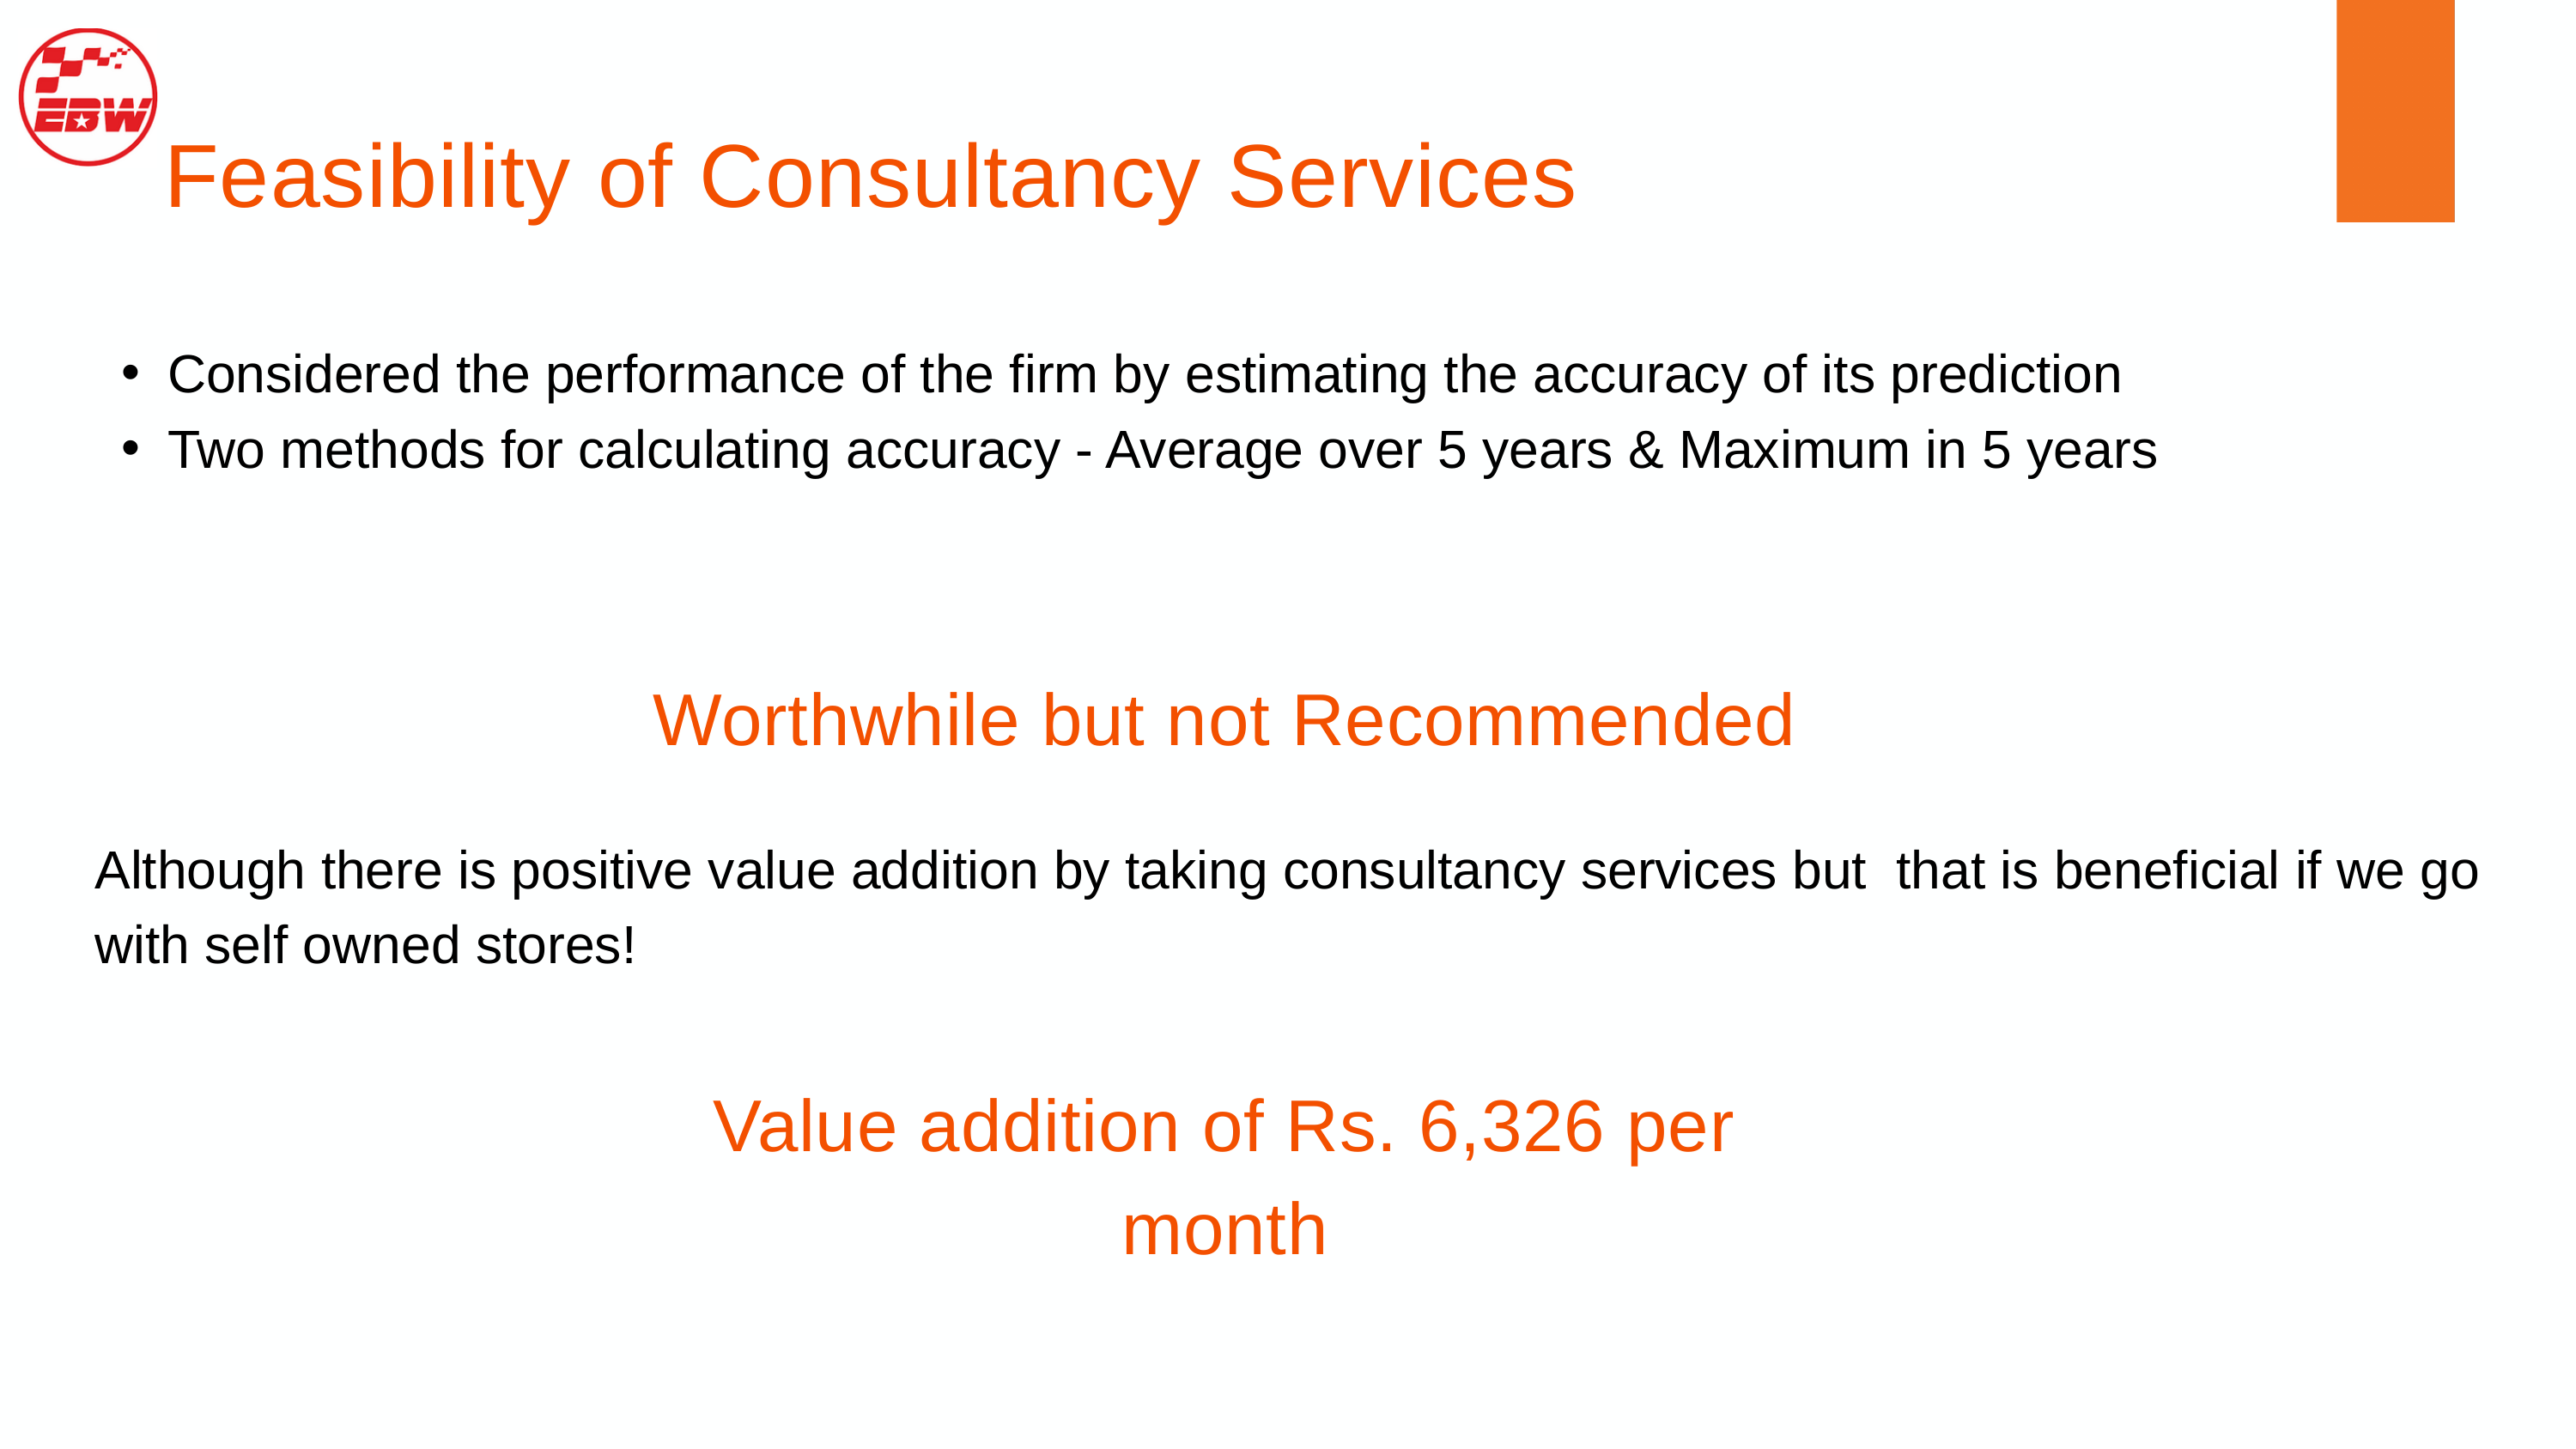

Feasibility of Consultancy Services
Considered the performance of the firm by estimating the accuracy of its prediction
Two methods for calculating accuracy - Average over 5 years & Maximum in 5 years
Worthwhile but not Recommended
Although there is positive value addition by taking consultancy services but  that is beneficial if we go with self owned stores!
Value addition of Rs. 6,326 per month